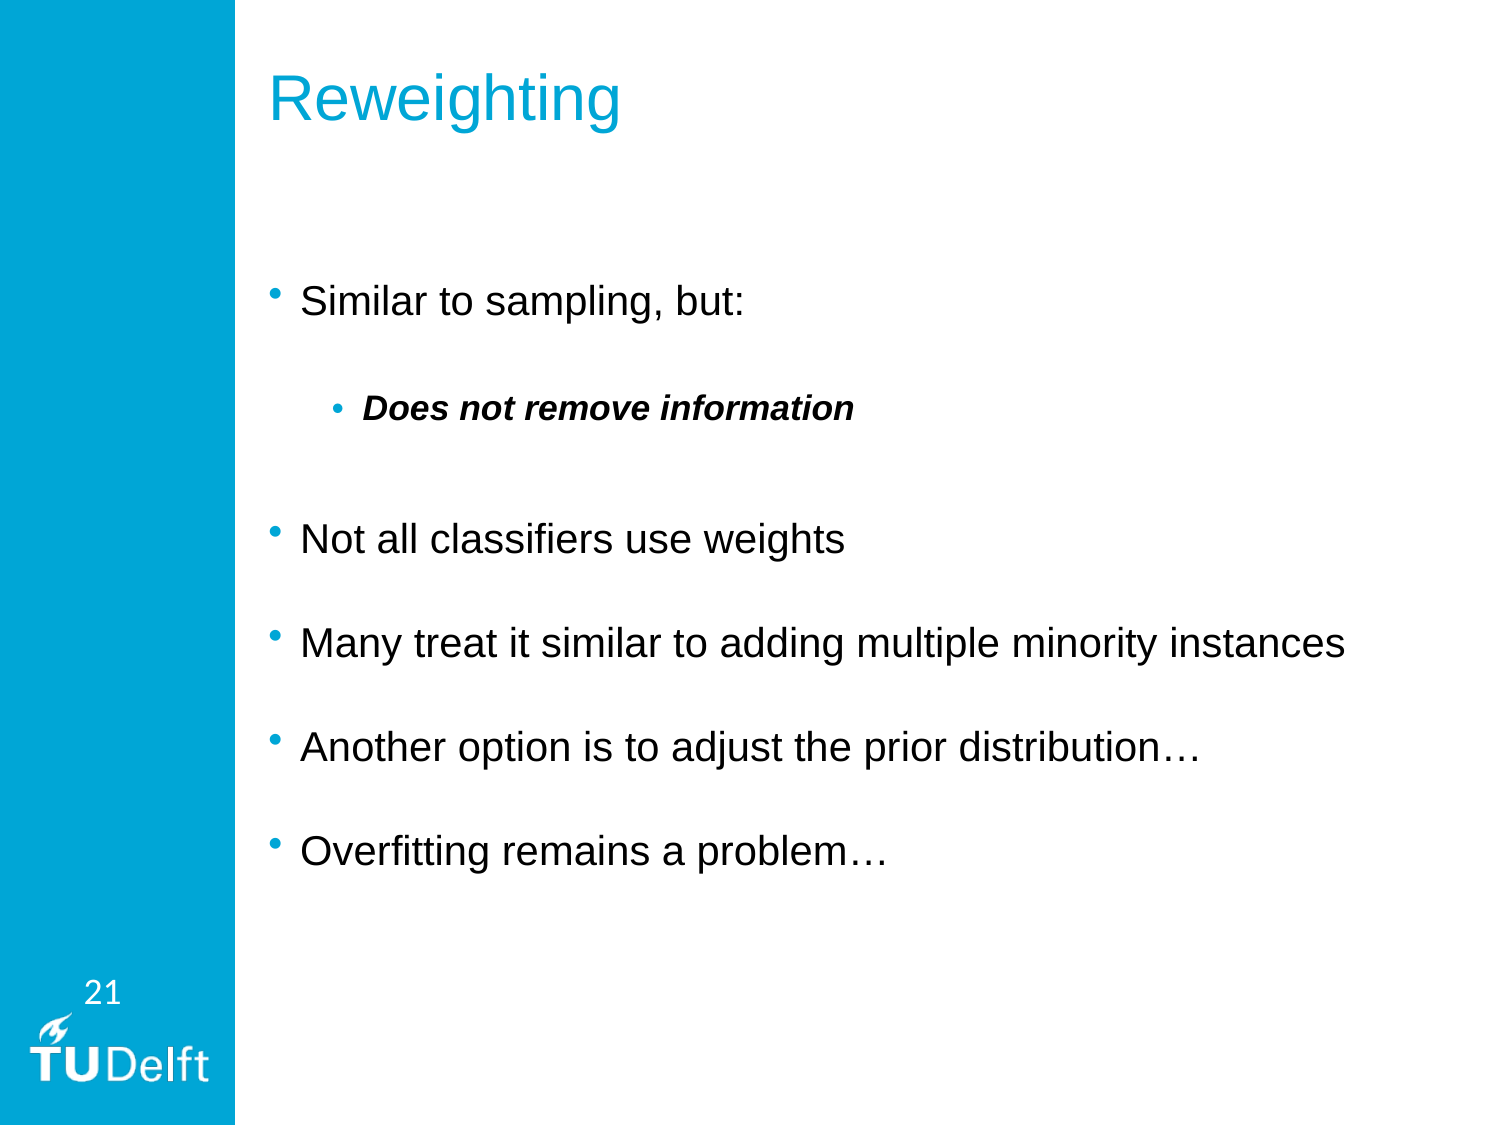

# Reweighting
Similar to sampling, but:

Does not remove information

Not all classifiers use weights

Many treat it similar to adding multiple minority instances

Another option is to adjust the prior distribution…

Overfitting remains a problem…